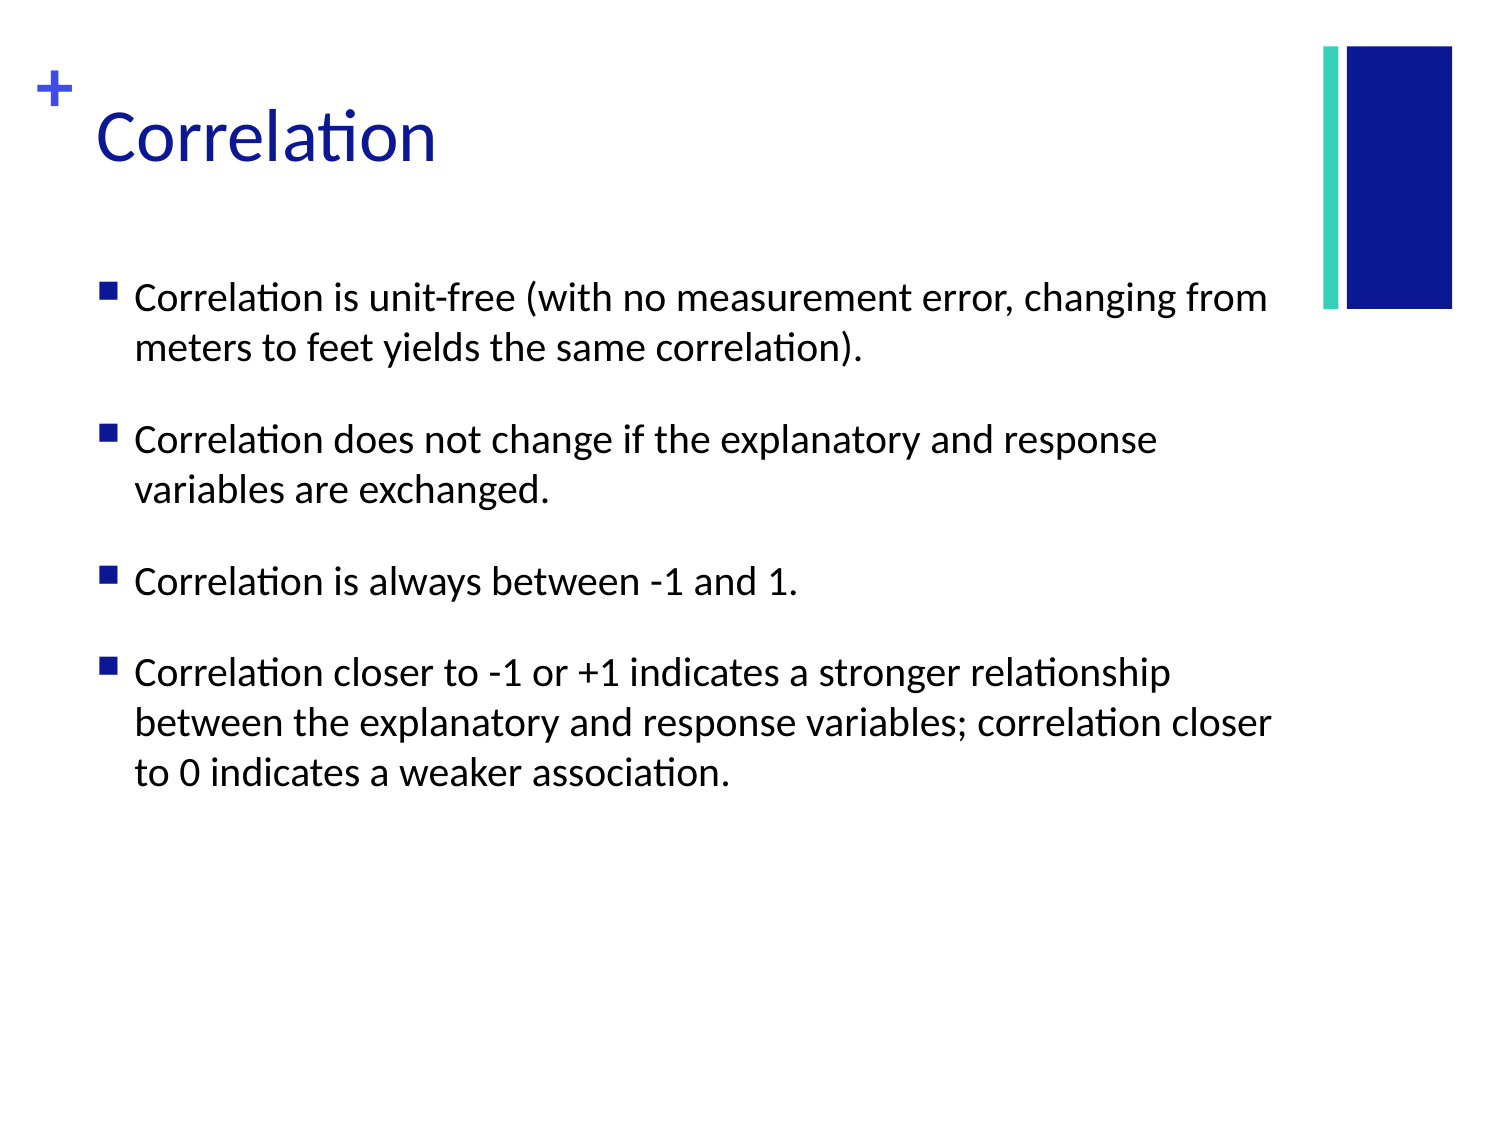

# Correlation
Correlation is unit-free (with no measurement error, changing from meters to feet yields the same correlation).
Correlation does not change if the explanatory and response variables are exchanged.
Correlation is always between -1 and 1.
Correlation closer to -1 or +1 indicates a stronger relationship between the explanatory and response variables; correlation closer to 0 indicates a weaker association.